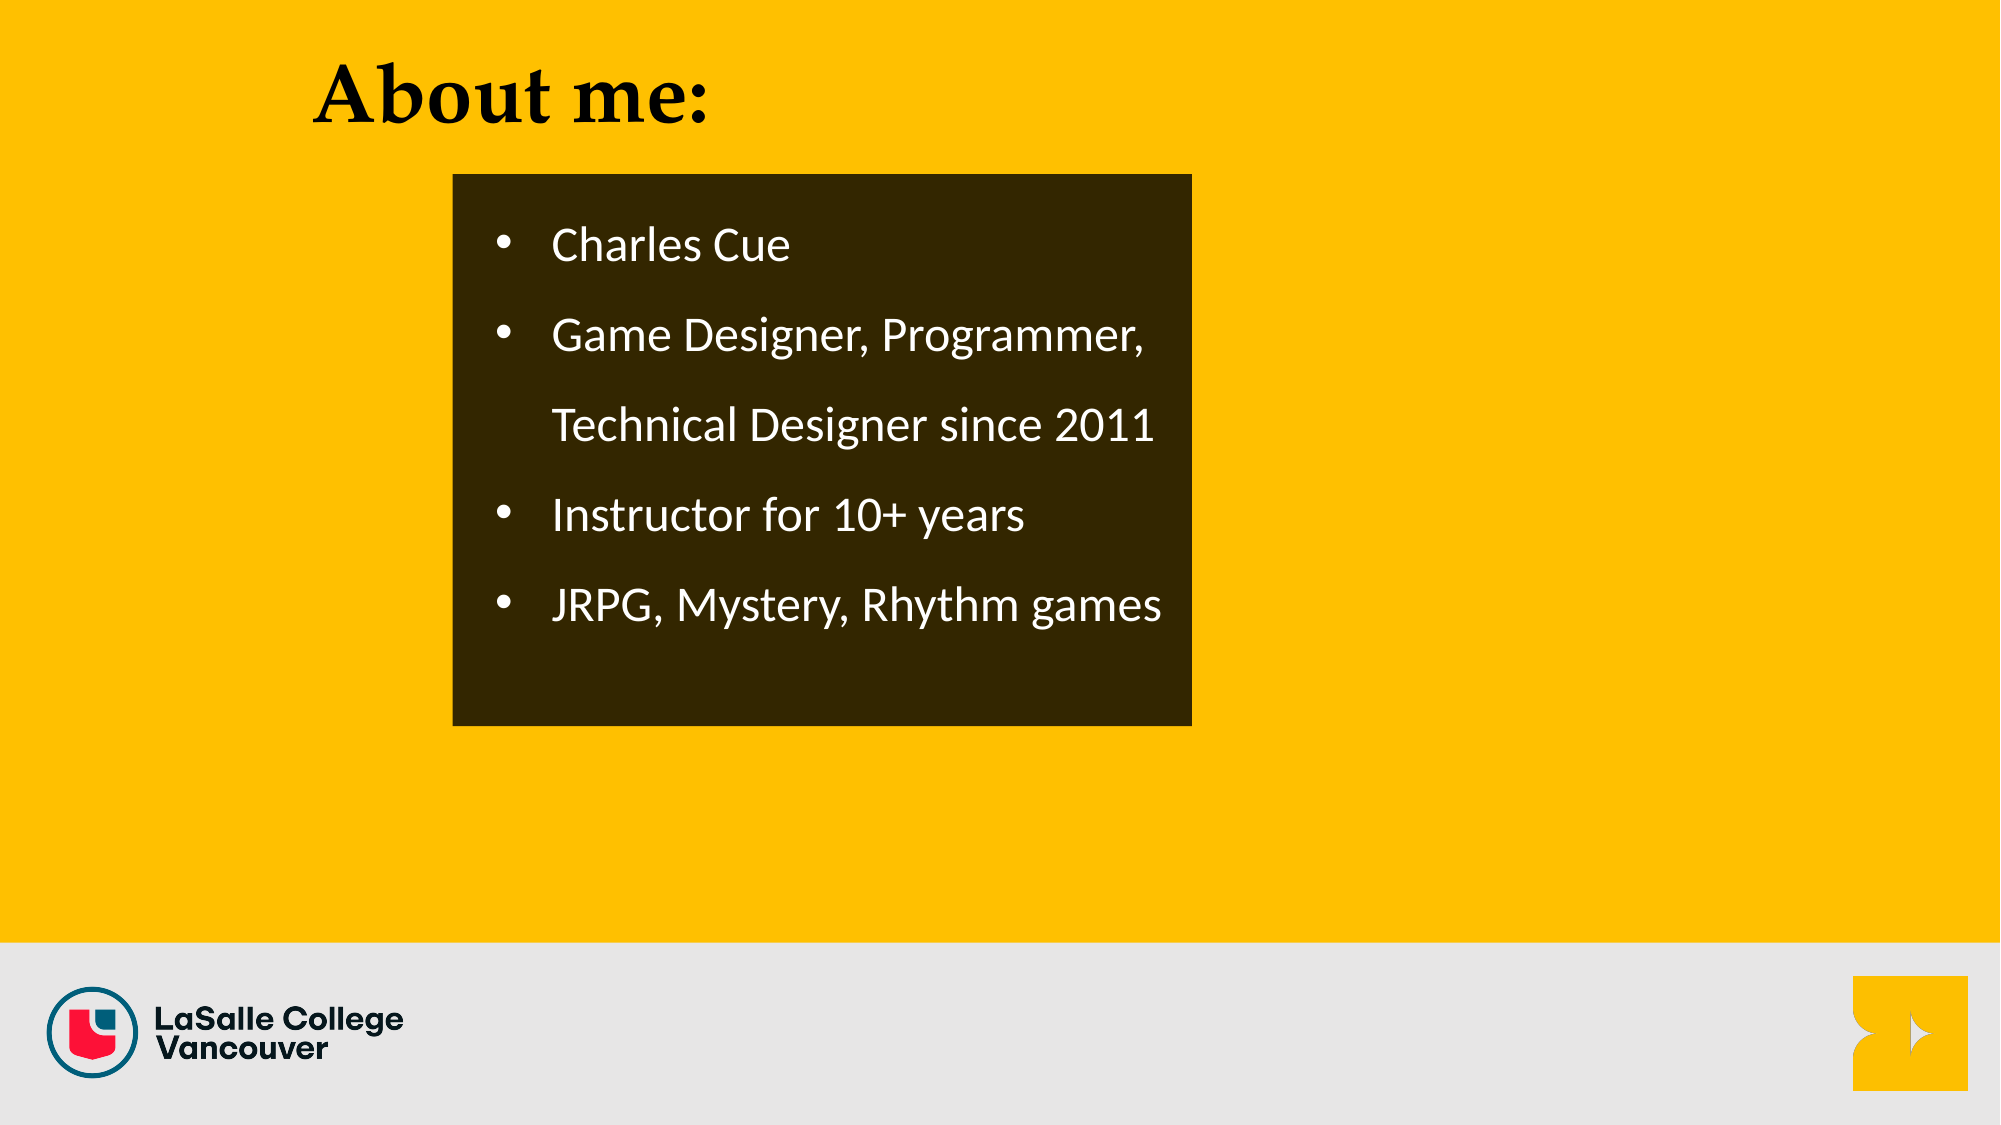

About me:
Charles Cue
Game Designer, Programmer, Technical Designer since 2011
Instructor for 10+ years
JRPG, Mystery, Rhythm games